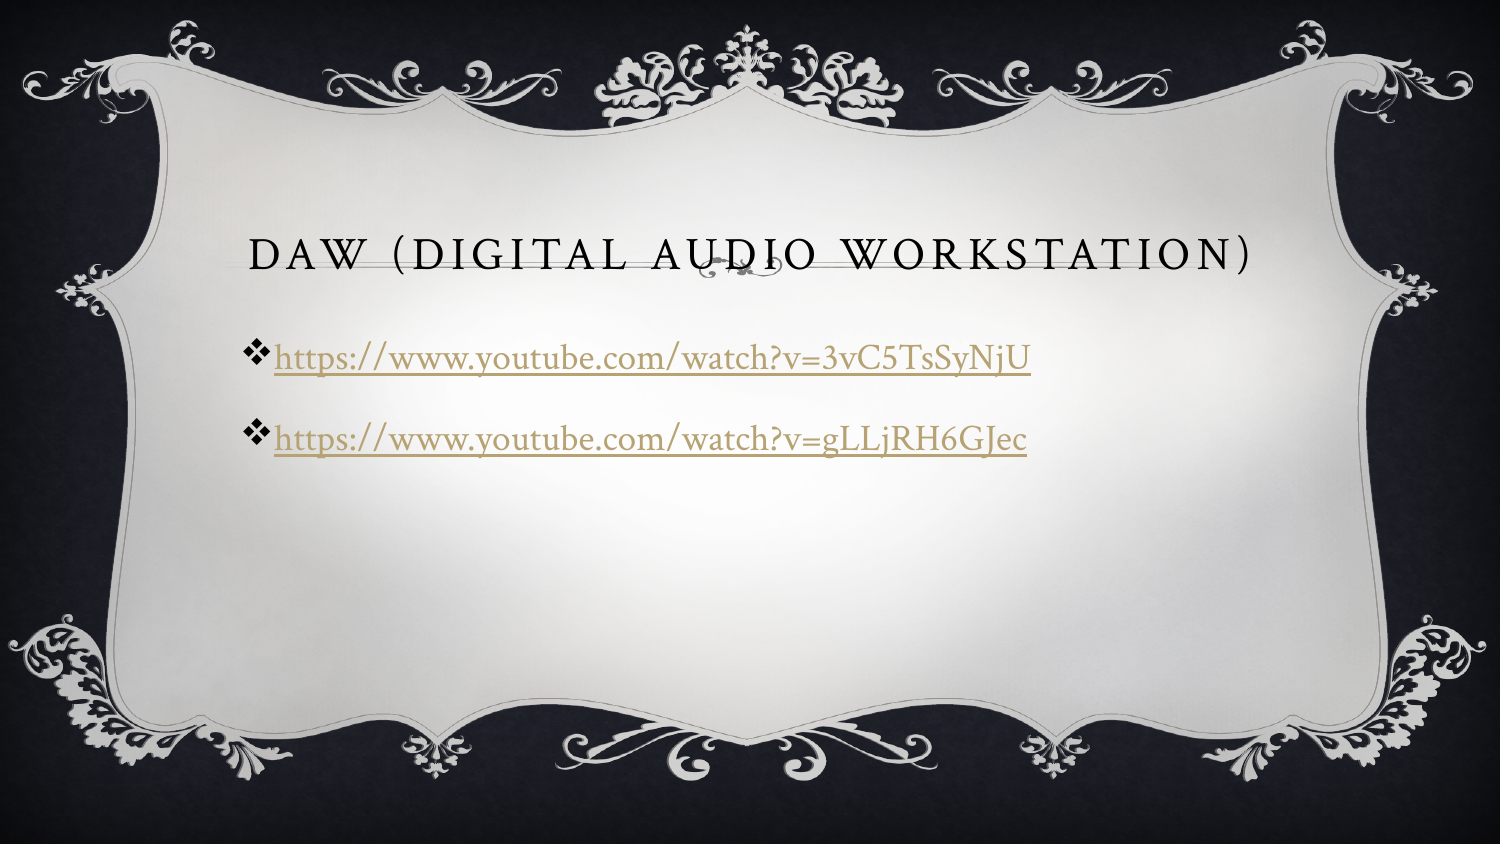

# DAW (Digital audio workstation)
https://www.youtube.com/watch?v=3vC5TsSyNjU
https://www.youtube.com/watch?v=gLLjRH6GJec